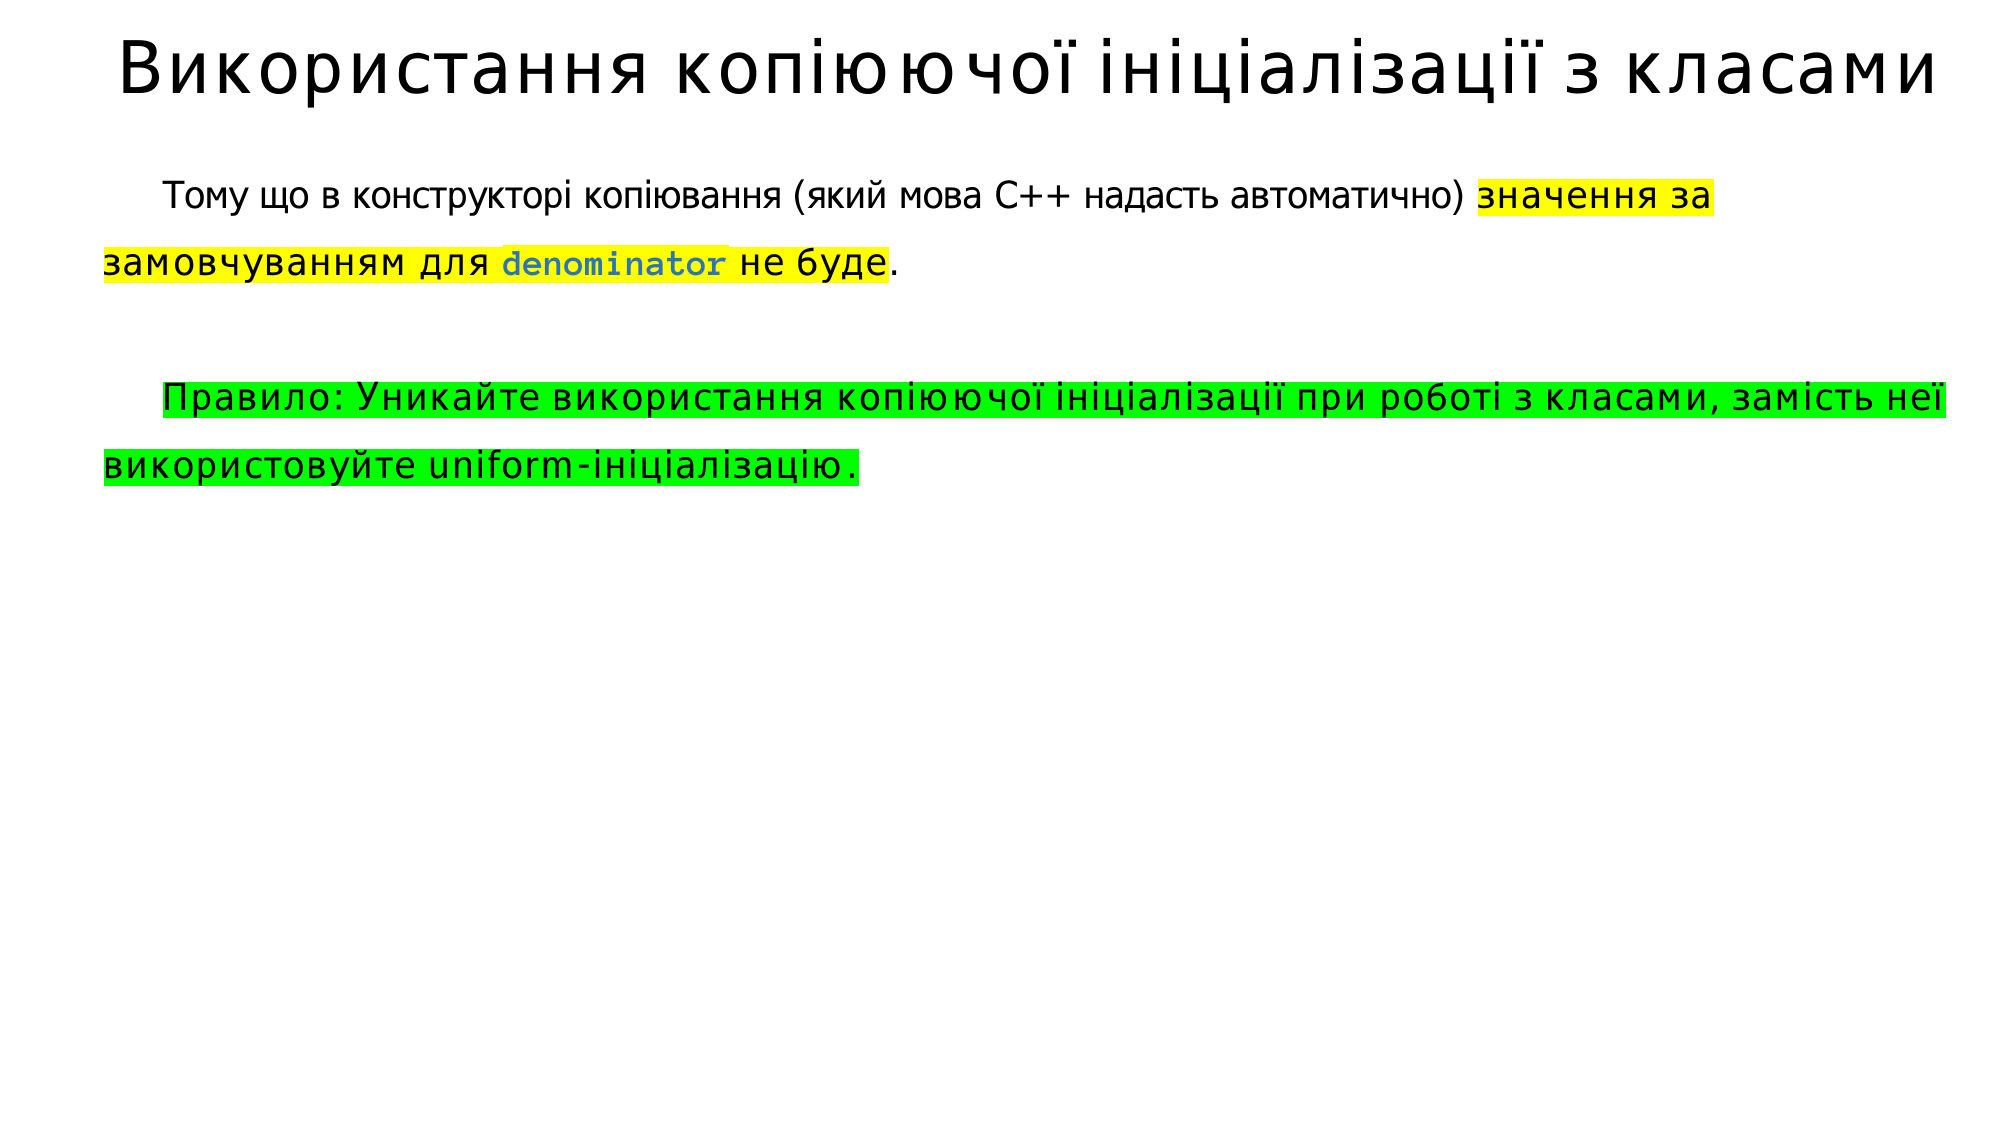

# Використання копіюючої ініціалізації з класами
Тому що в конструкторі копіювання (який мова C++ надасть автоматично) значення за замовчуванням для denominator не буде.

Правило: Уникайте використання копіюючої ініціалізації при роботі з класами, замість неї використовуйте uniform-ініціалізацію.